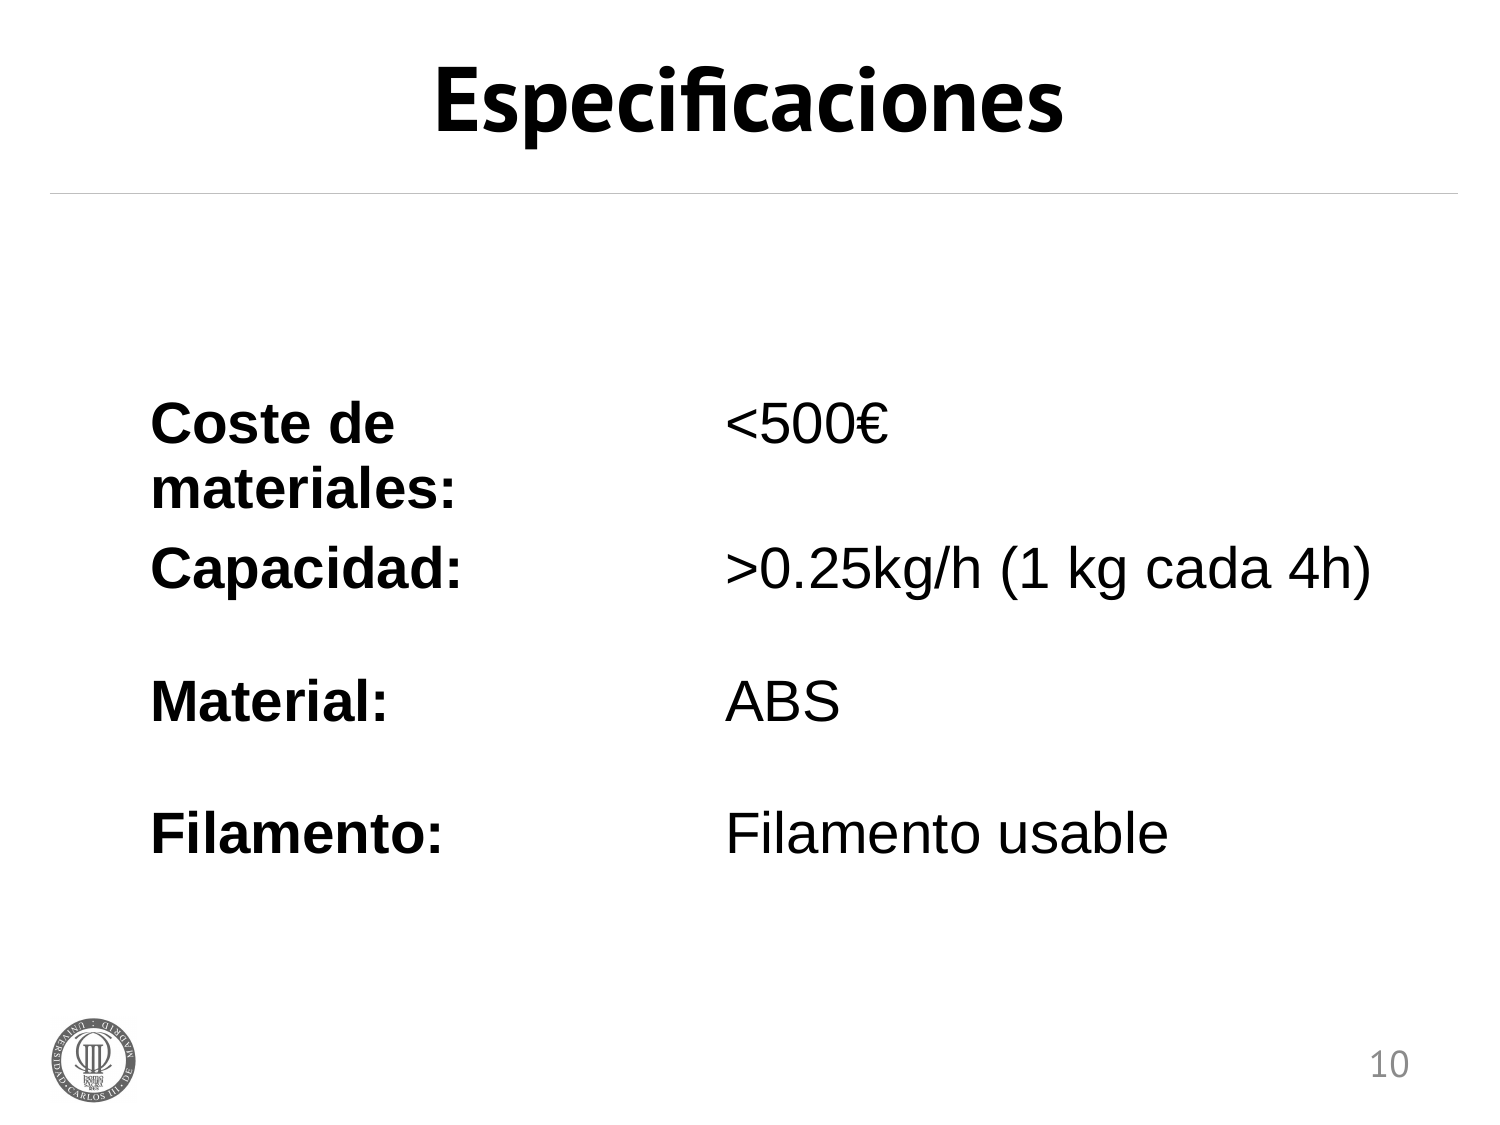

# Especificaciones
| Coste de materiales: | <500€ |
| --- | --- |
| Capacidad: | >0.25kg/h (1 kg cada 4h) |
| Material: | ABS |
| Filamento: | Filamento usable |
10